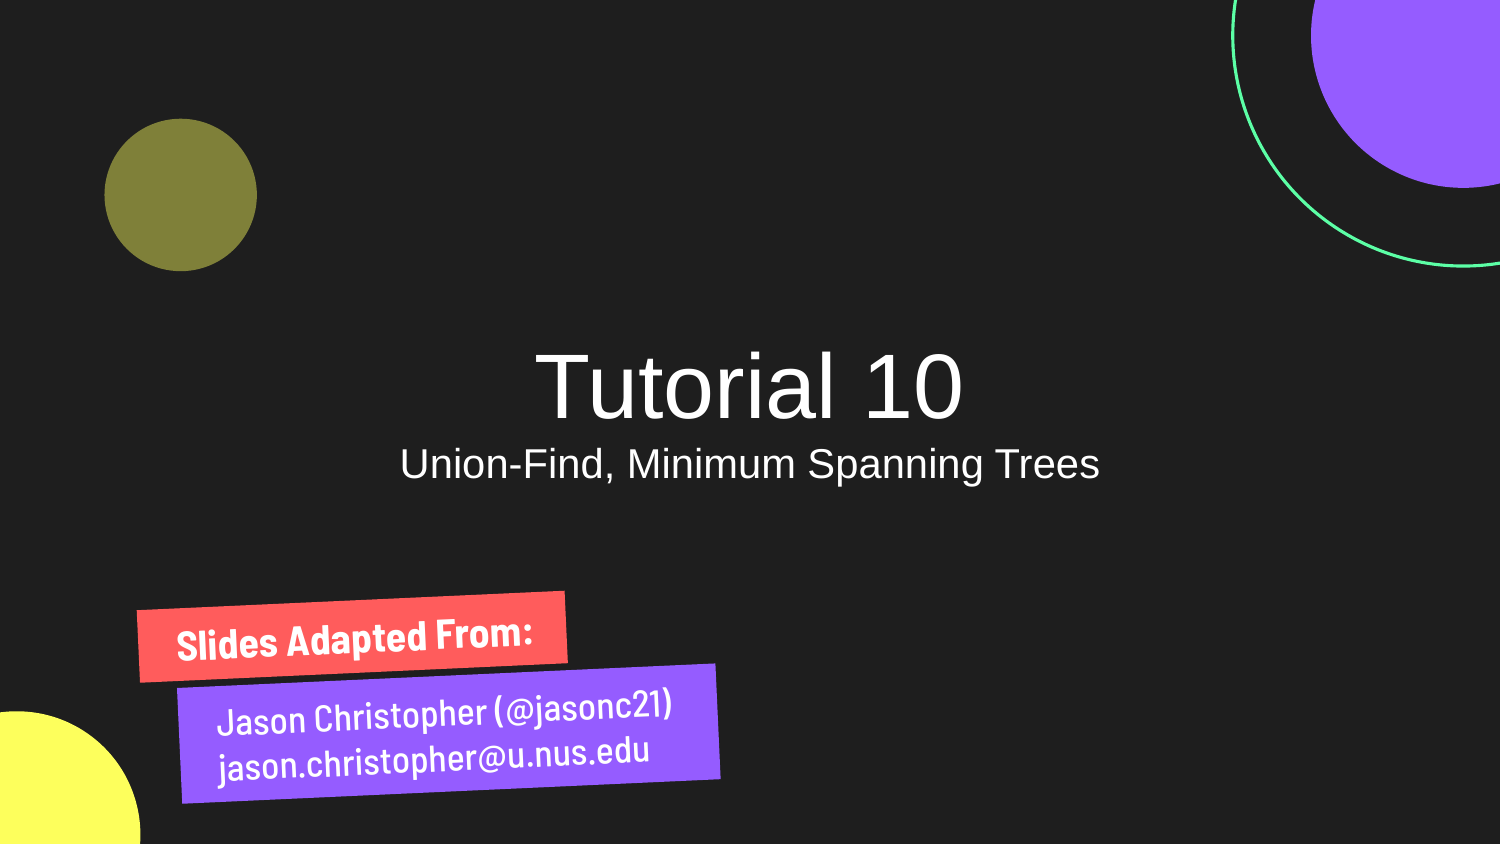

# Tutorial 10 Union-Find, Minimum Spanning Trees
Slides Adapted From:
Jason Christopher (@jasonc21)
jason.christopher@u.nus.edu